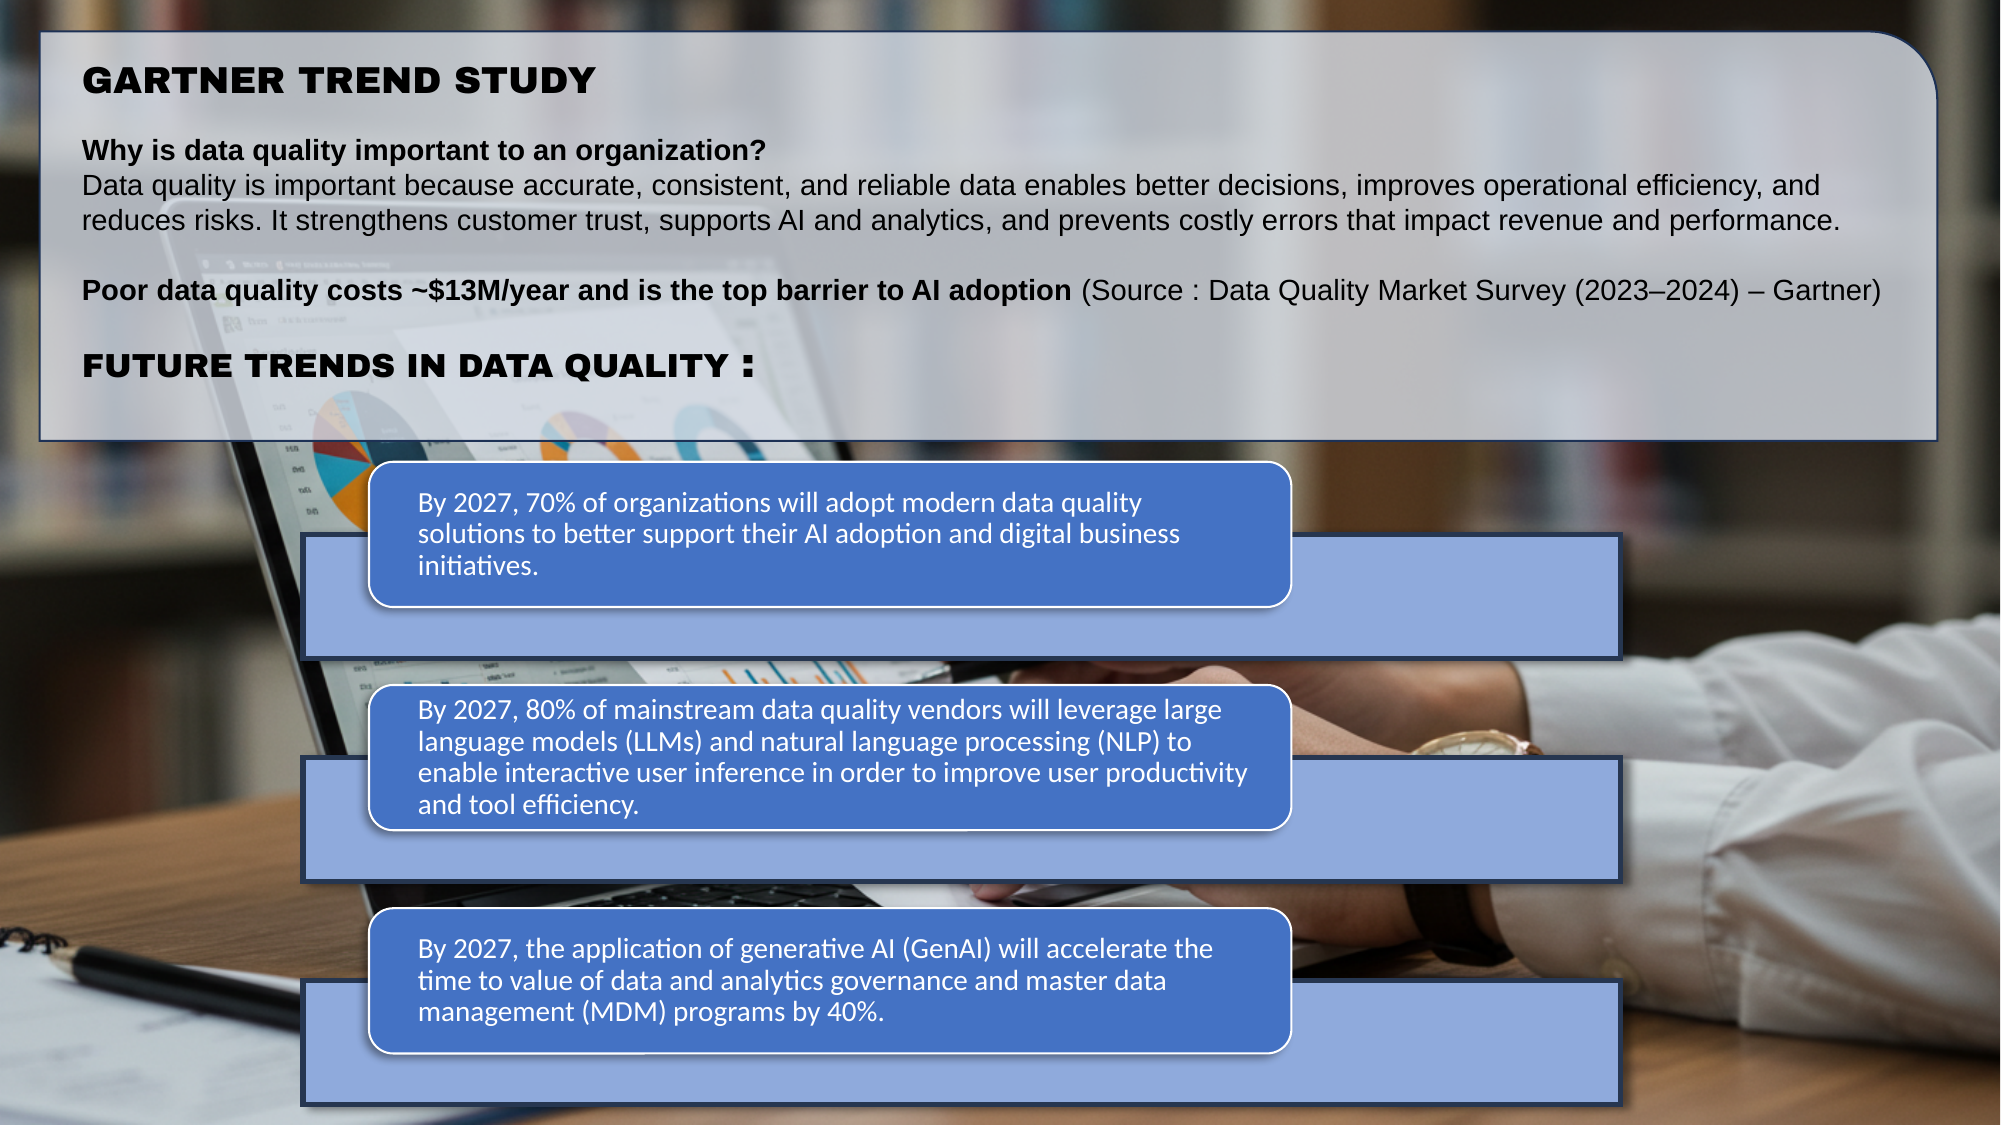

GARTNER TREND STUDY

Why is data quality important to an organization?
Data quality is important because accurate, consistent, and reliable data enables better decisions, improves operational efficiency, and reduces risks. It strengthens customer trust, supports AI and analytics, and prevents costly errors that impact revenue and performance.

Poor data quality costs ~$13M/year and is the top barrier to AI adoption (Source : Data Quality Market Survey (2023–2024) – Gartner)

FUTURE TRENDS IN DATA QUALITY :

By 2027, 70% of organizations will adopt modern data quality solutions to better support their AI adoption and digital business initiatives.
By 2027, 80% of mainstream data quality vendors will leverage large language models (LLMs) and natural language processing (NLP) to enable interactive user inference in order to improve user productivity and tool efficiency.
By 2027, the application of generative AI (GenAI) will accelerate the time to value of data and analytics governance and master data management (MDM) programs by 40%.